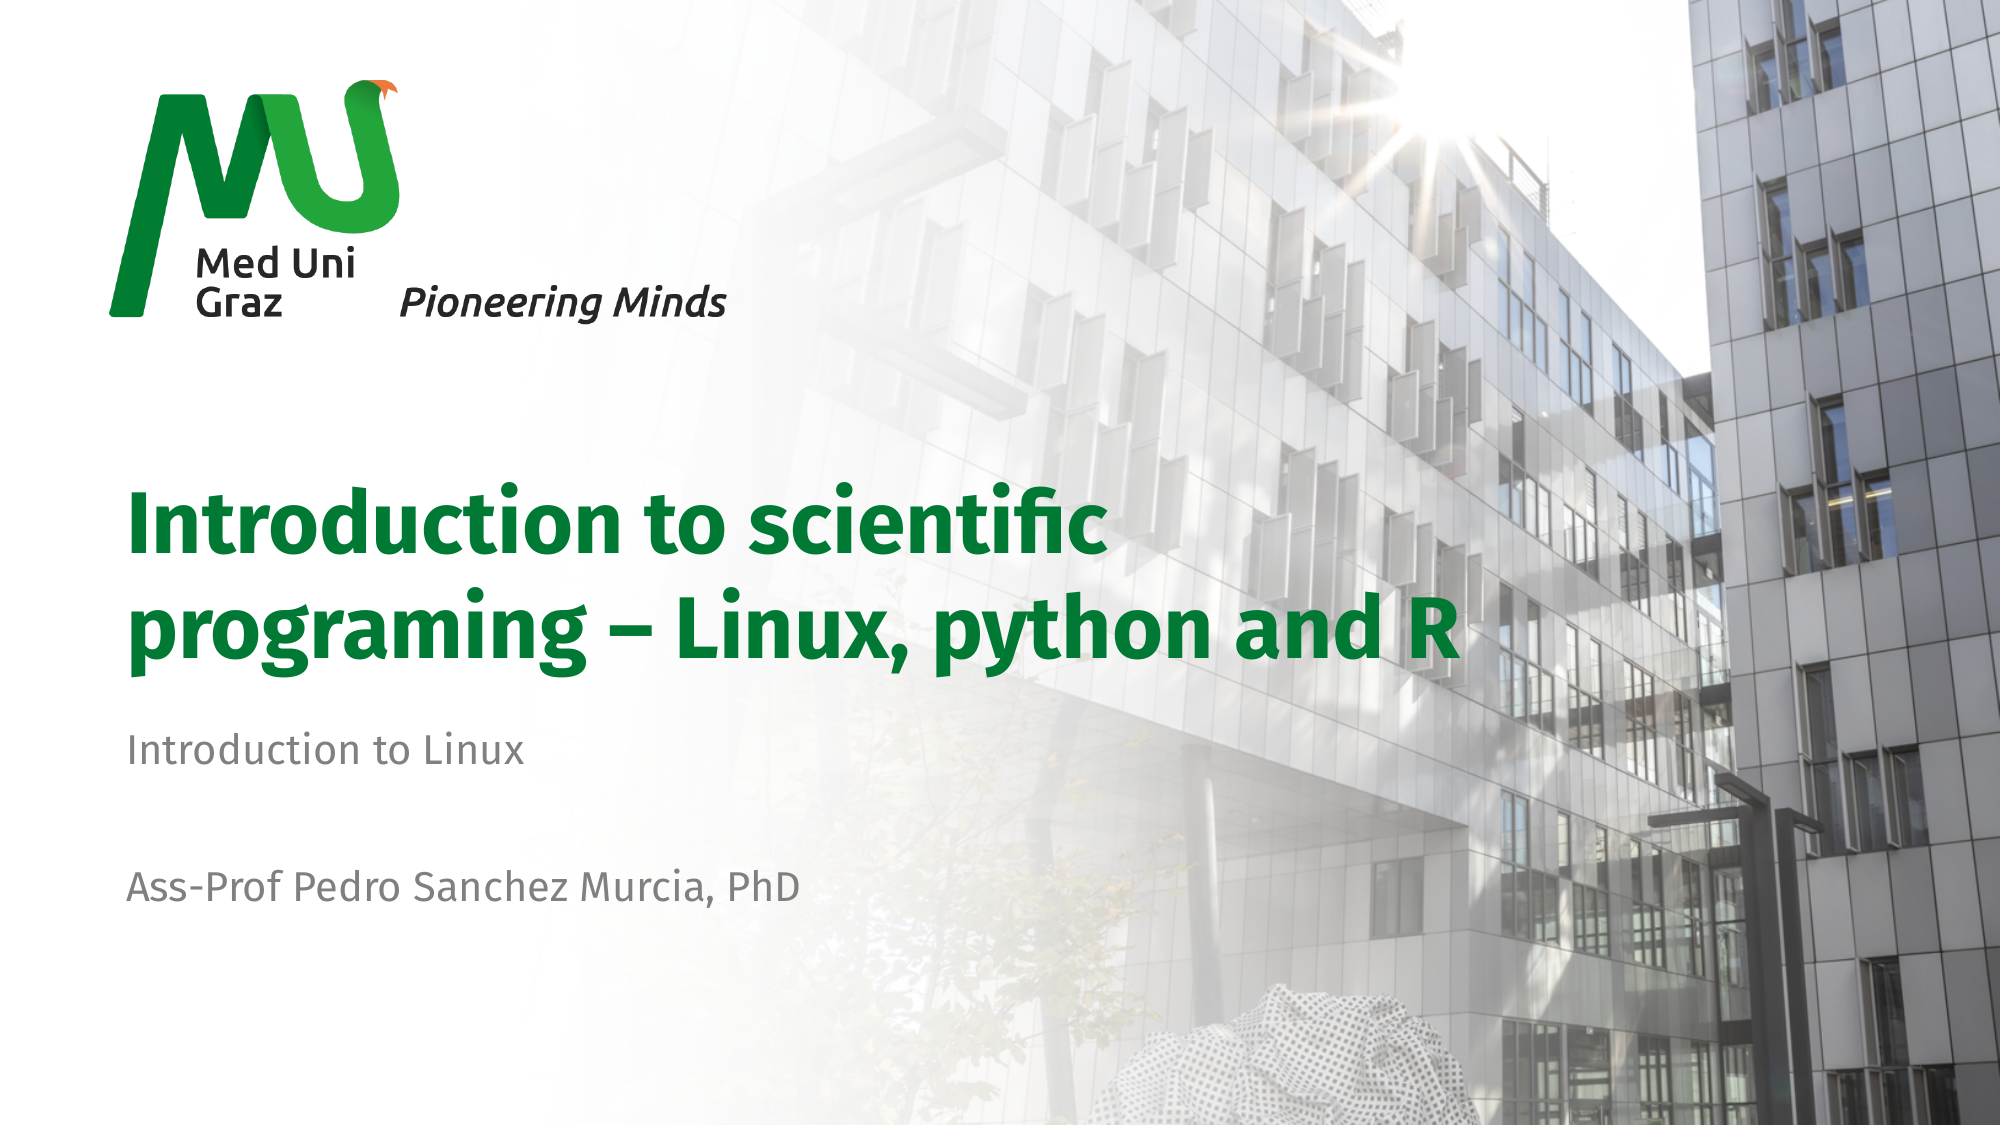

# Introduction to scientific programing – Linux, python and R
Introduction to Linux

Ass-Prof Pedro Sanchez Murcia, PhD